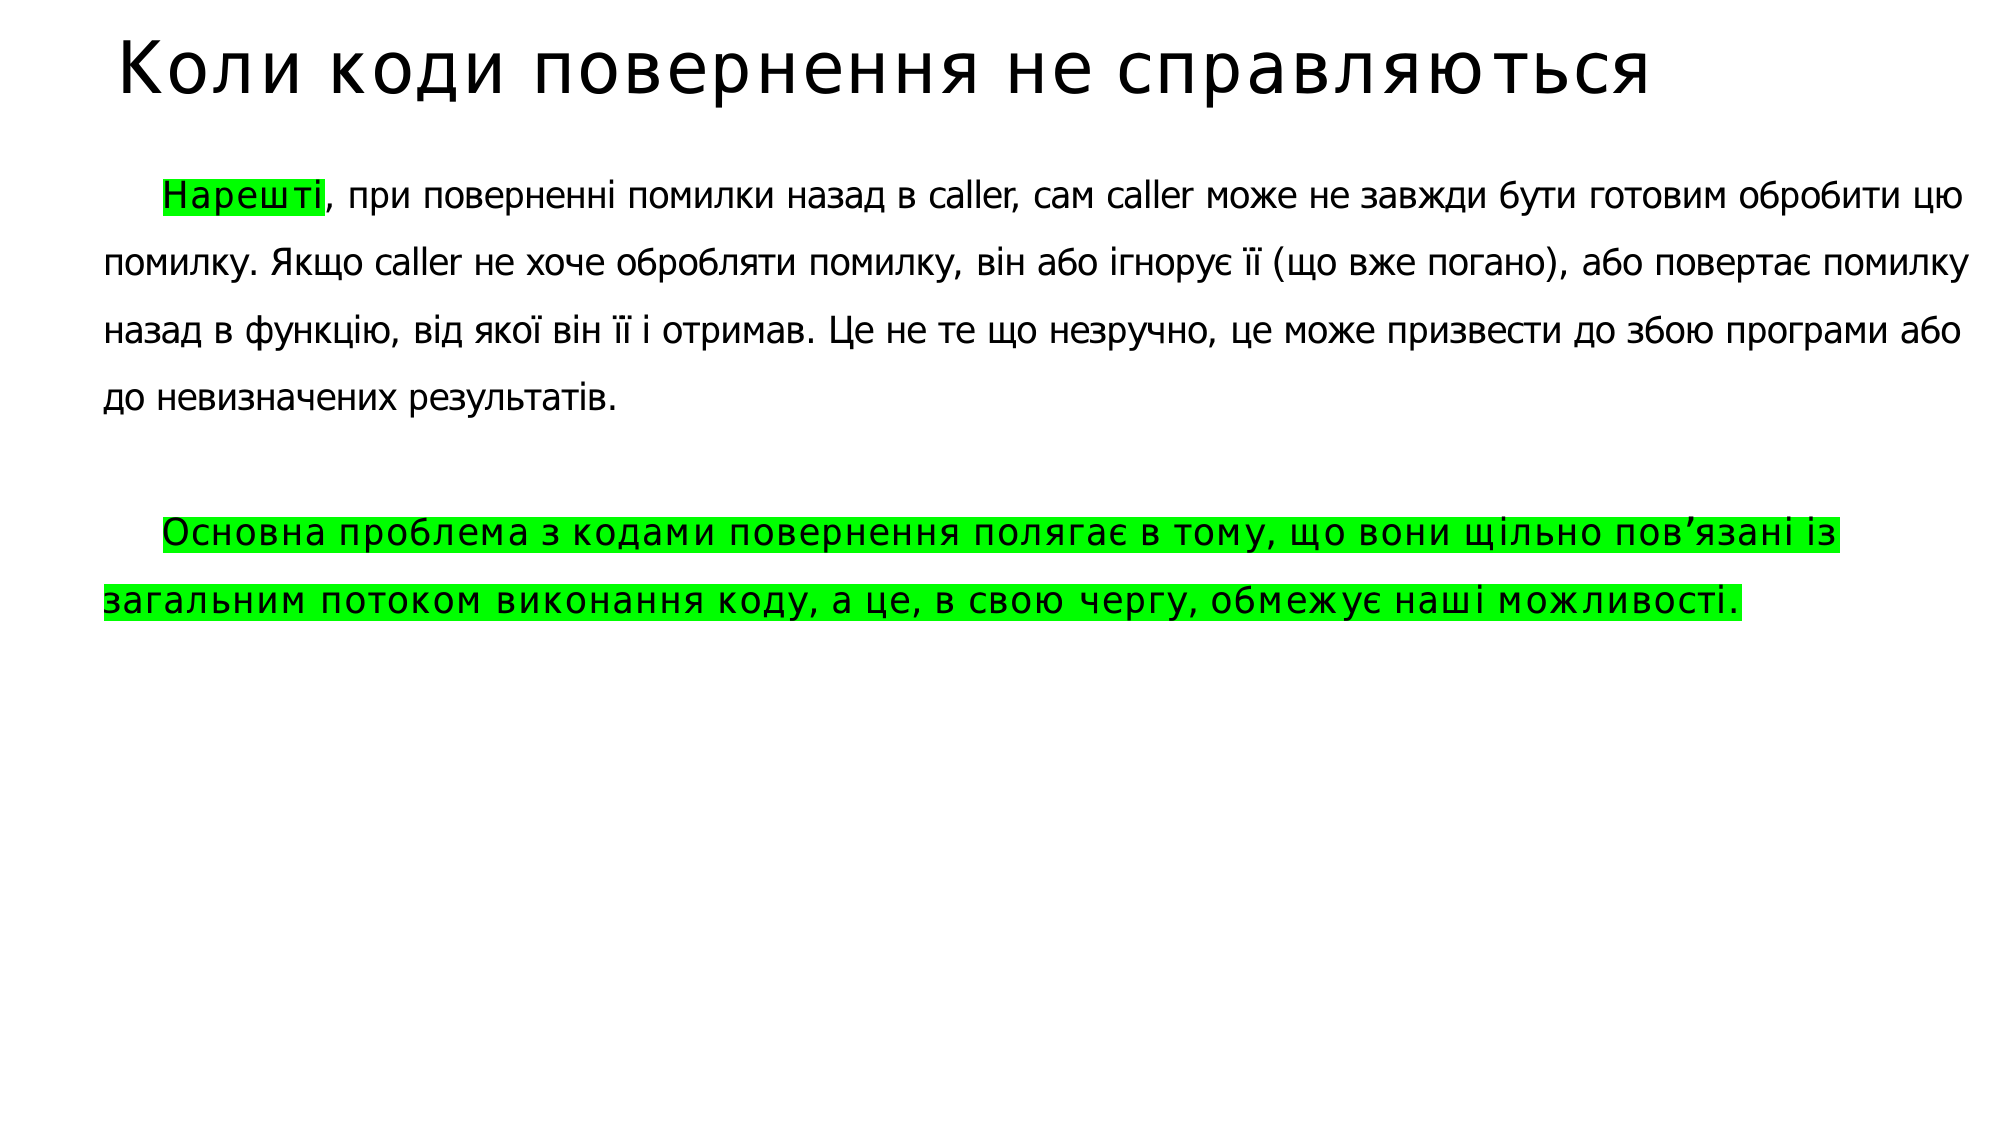

# Коли коди повернення не справляються
Нарешті, при поверненні помилки назад в caller, сам caller може не завжди бути готовим обробити цю помилку. Якщо caller не хоче обробляти помилку, він або ігнорує її (що вже погано), або повертає помилку назад в функцію, від якої він її і отримав. Це не те що незручно, це може призвести до збою програми або до невизначених результатів.

Основна проблема з кодами повернення полягає в тому, що вони щільно пов’язані із загальним потоком виконання коду, а це, в свою чергу, обмежує наші можливості.